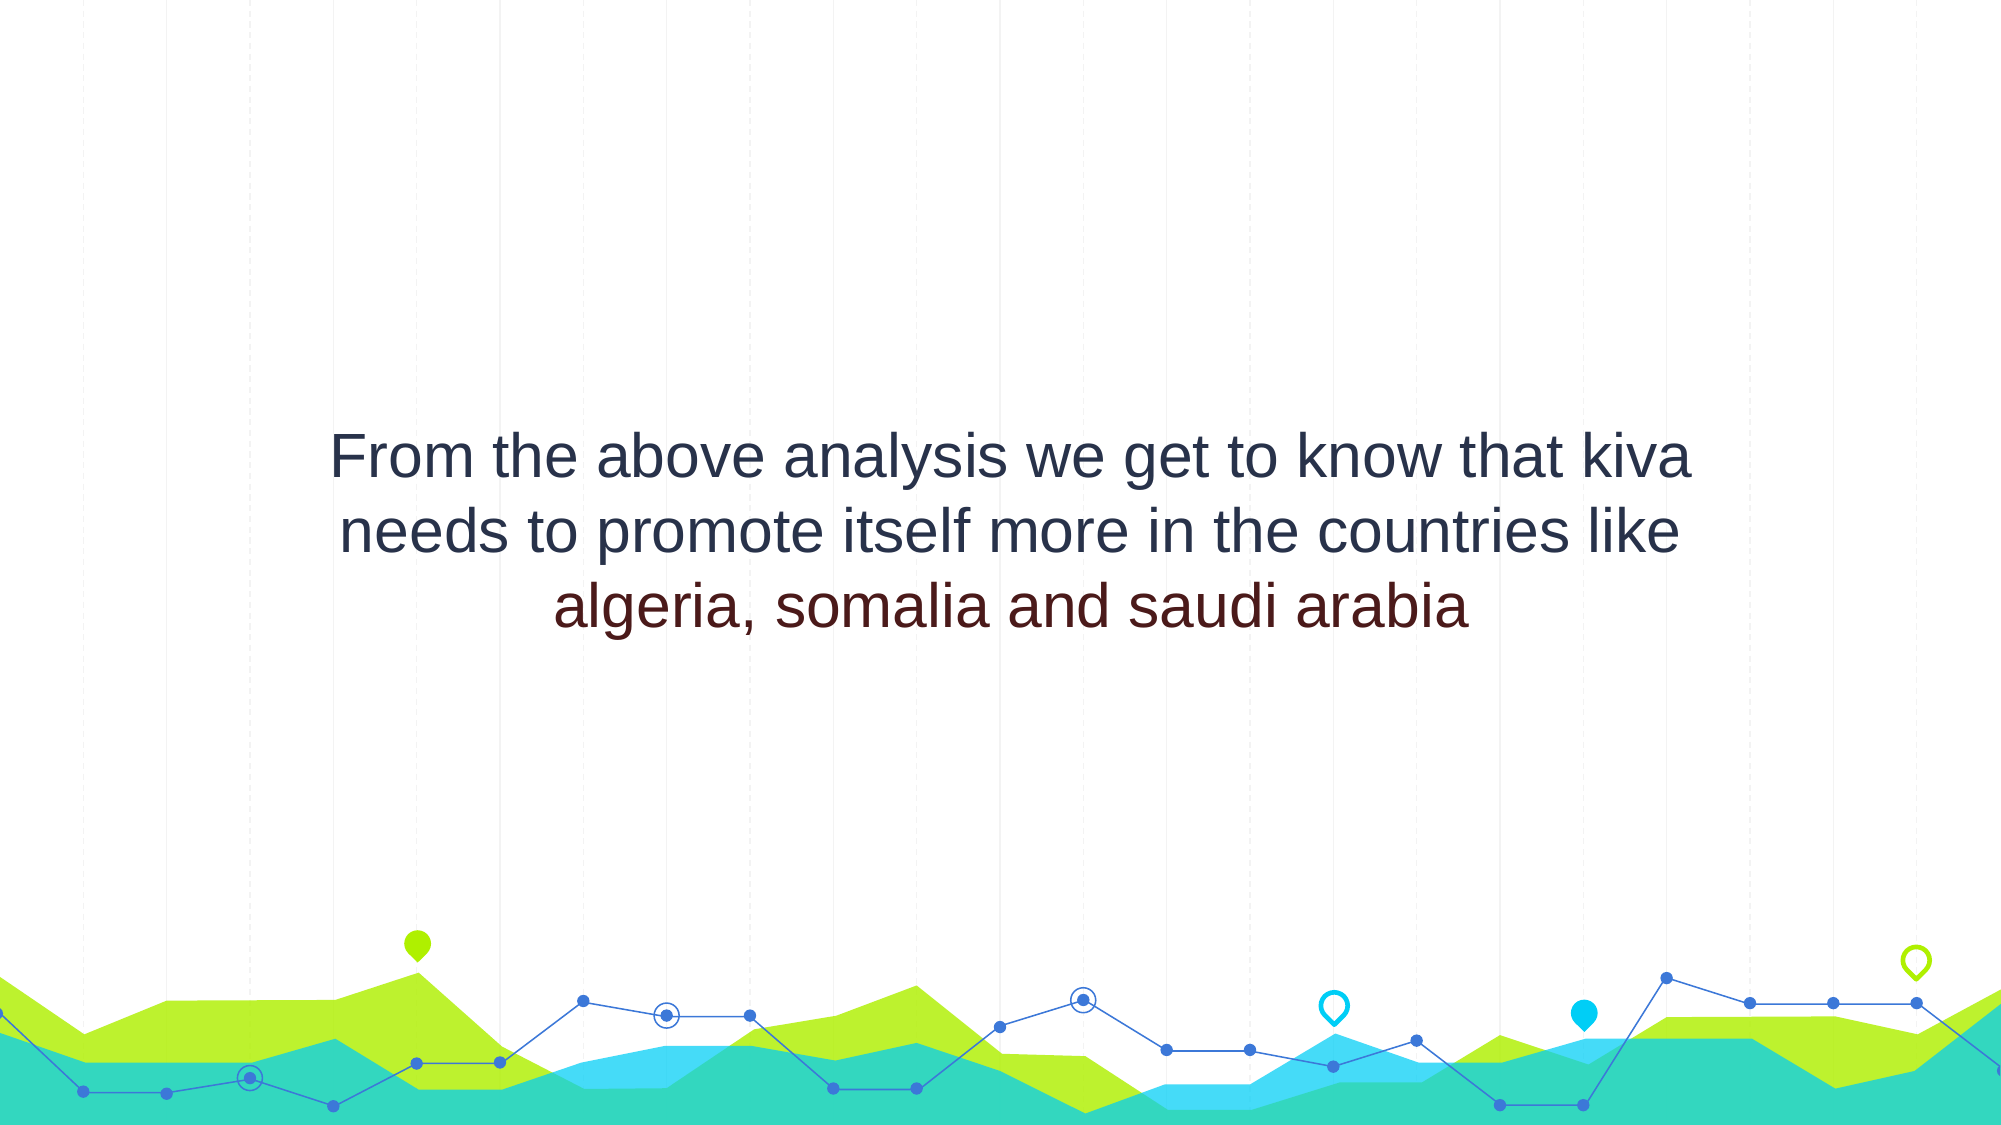

From the above analysis we get to know that kiva needs to promote itself more in the countries like algeria, somalia and saudi arabia